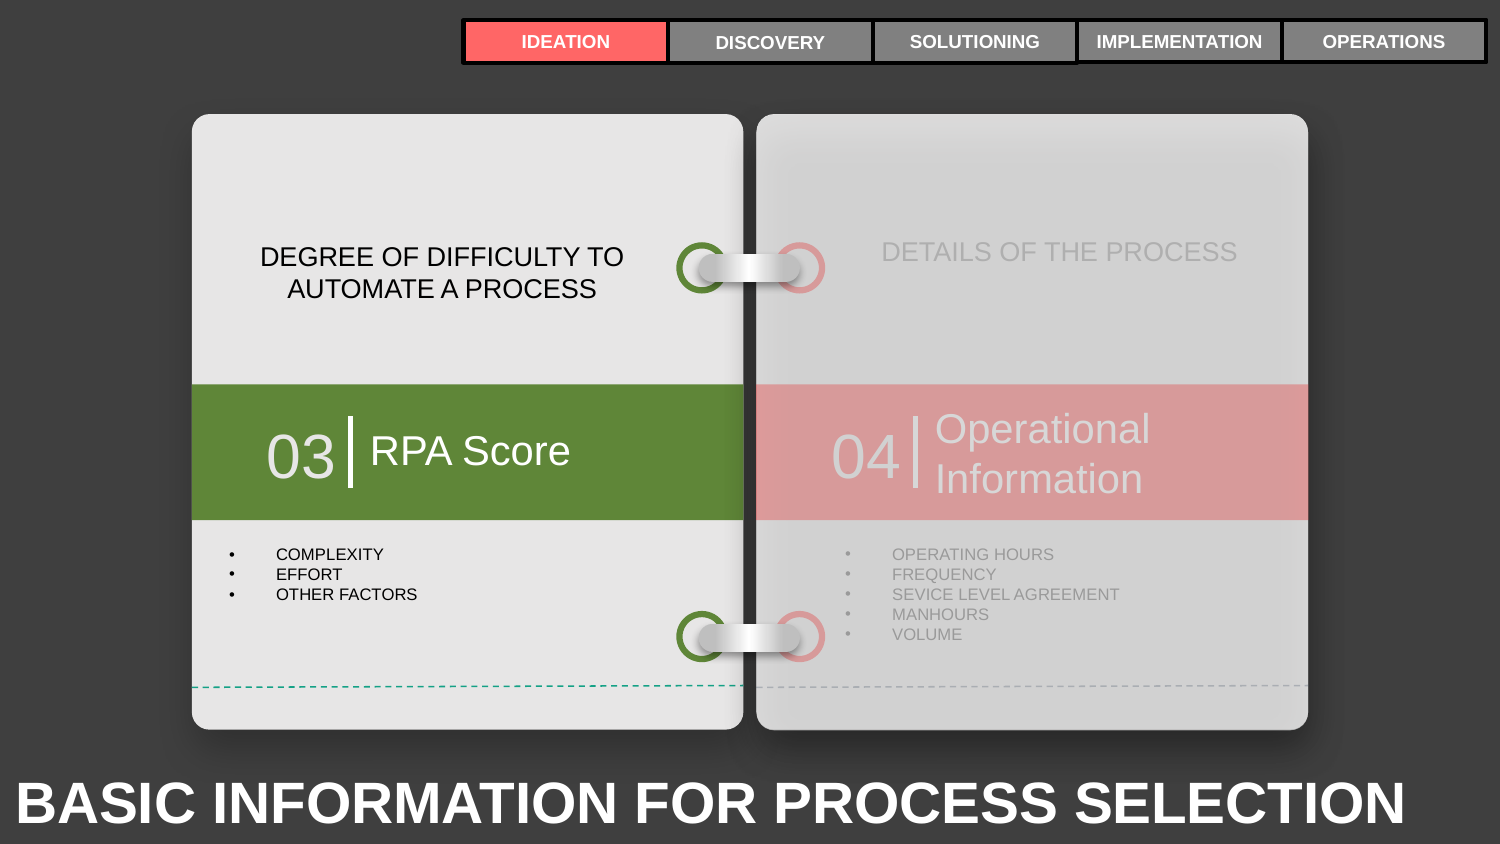

IMPLEMENTATION
OPERATIONS
IDEATION
SOLUTIONING
DISCOVERY

DETAILS OF THE PROCESS
DEGREE OF DIFFICULTY TO AUTOMATE A PROCESS

Operational Information
04
03
RPA Score

OPERATING HOURS
FREQUENCY
SEVICE LEVEL AGREEMENT
MANHOURS
VOLUME
COMPLEXITY
EFFORT
OTHER FACTORS

BASIC INFORMATION FOR PROCESS SELECTION